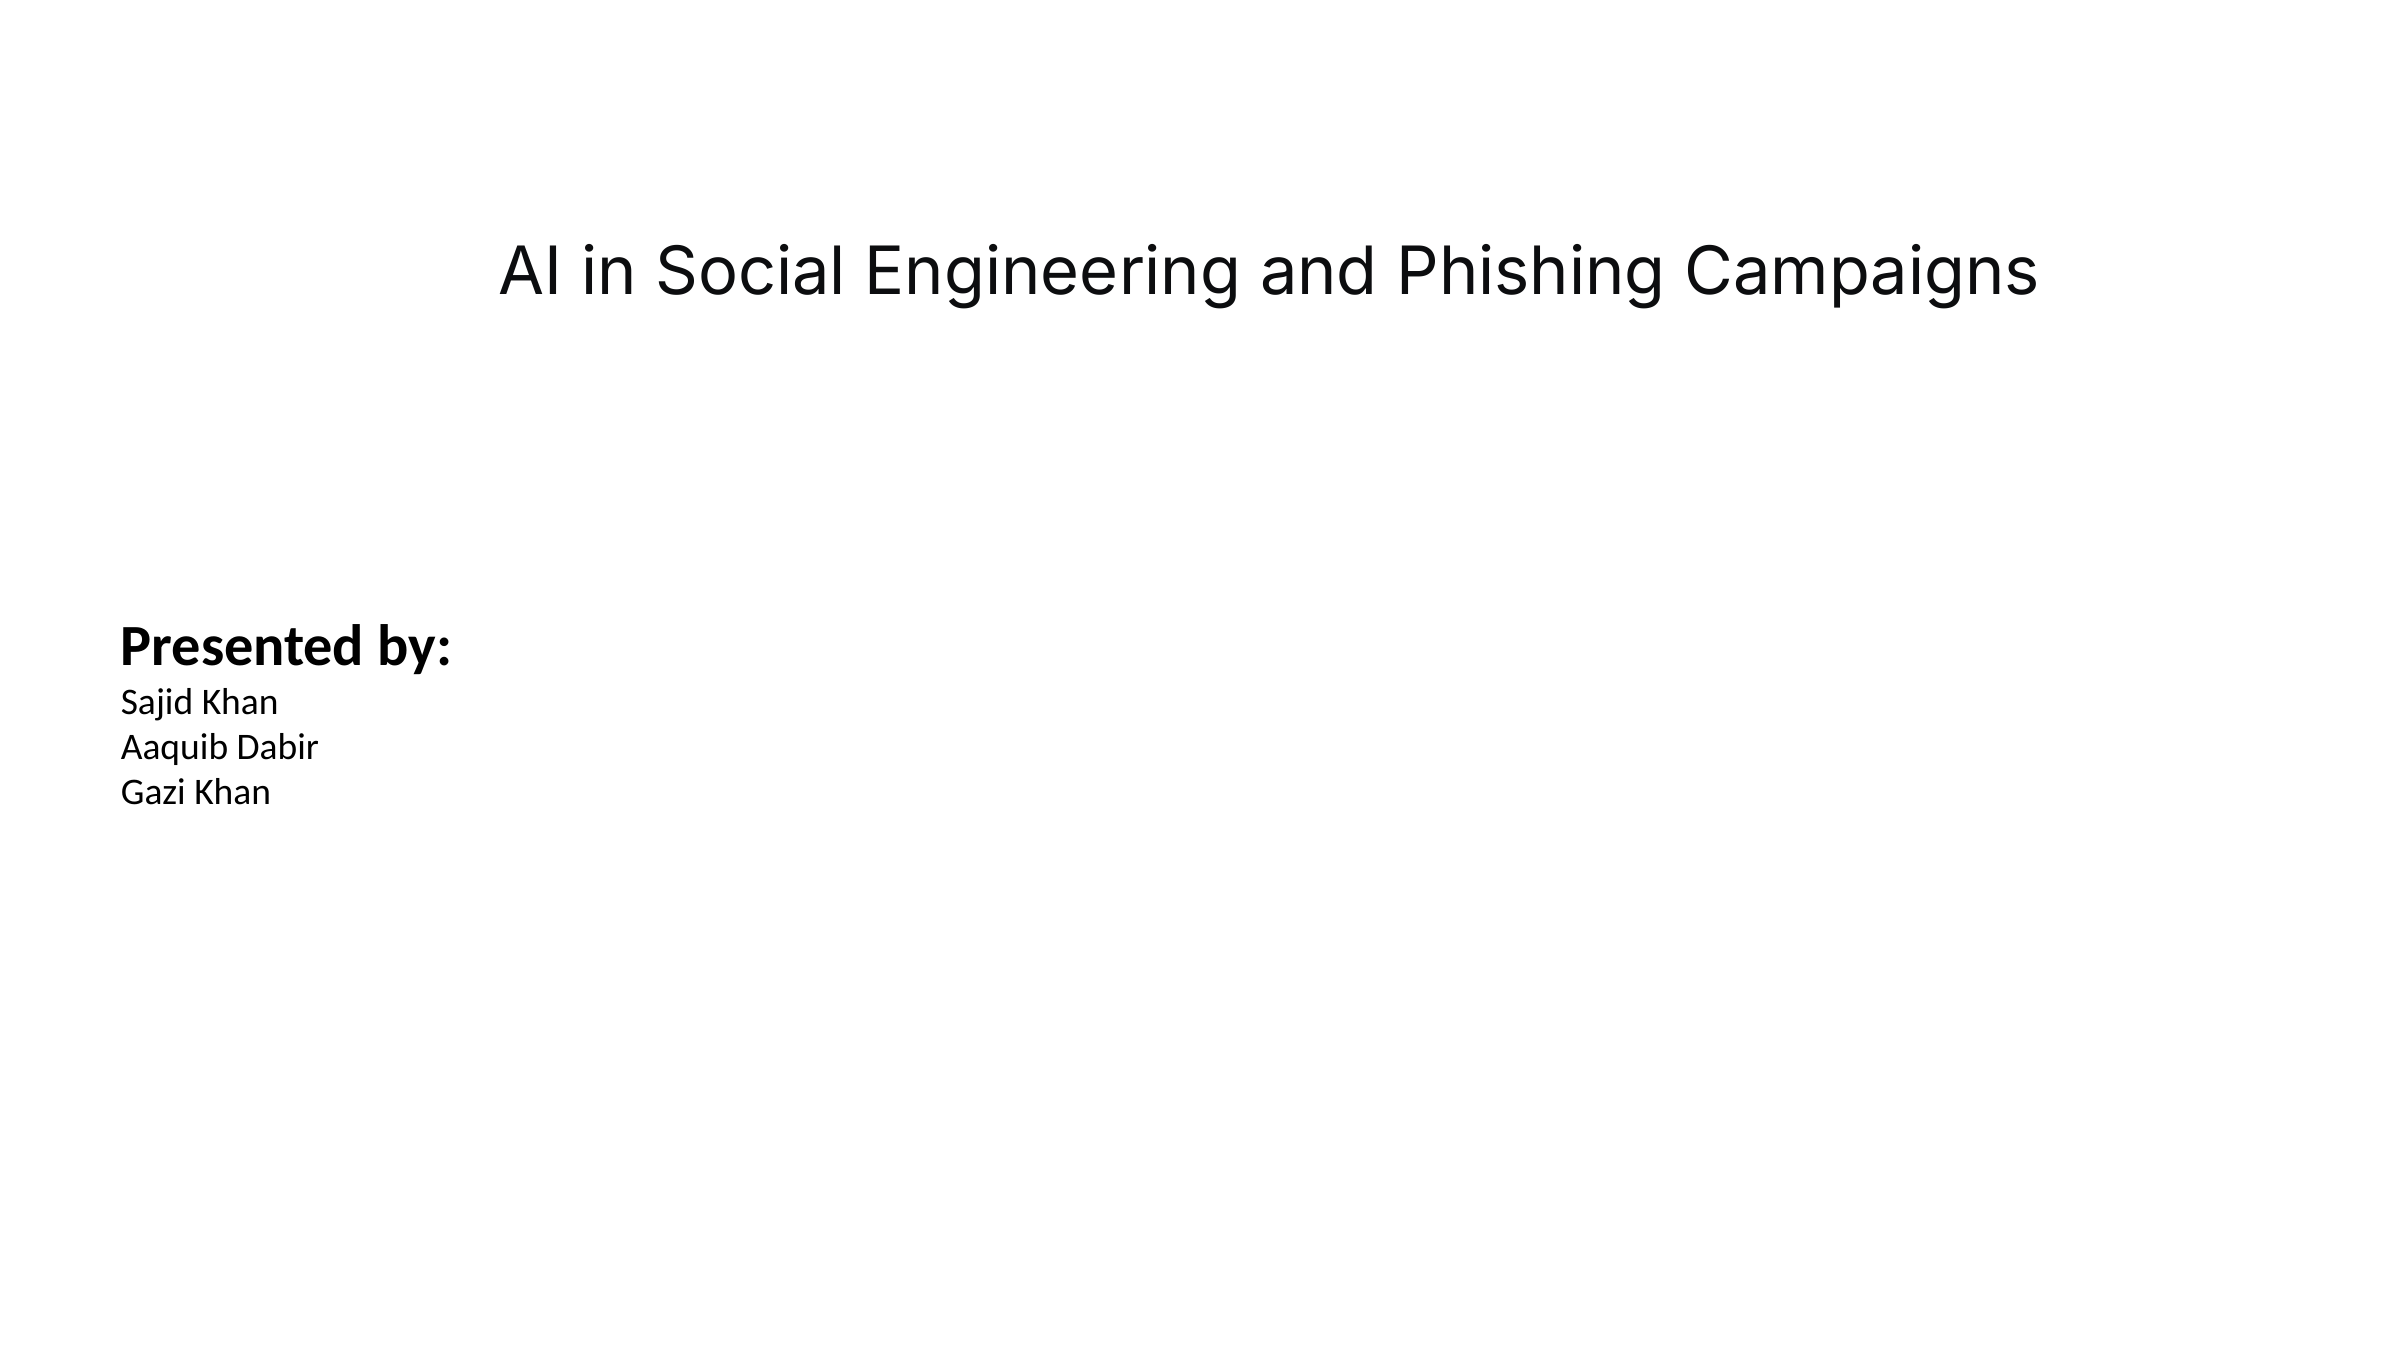

AI in Social Engineering and Phishing Campaigns
Presented by:
Sajid Khan
Aaquib Dabir
Gazi Khan